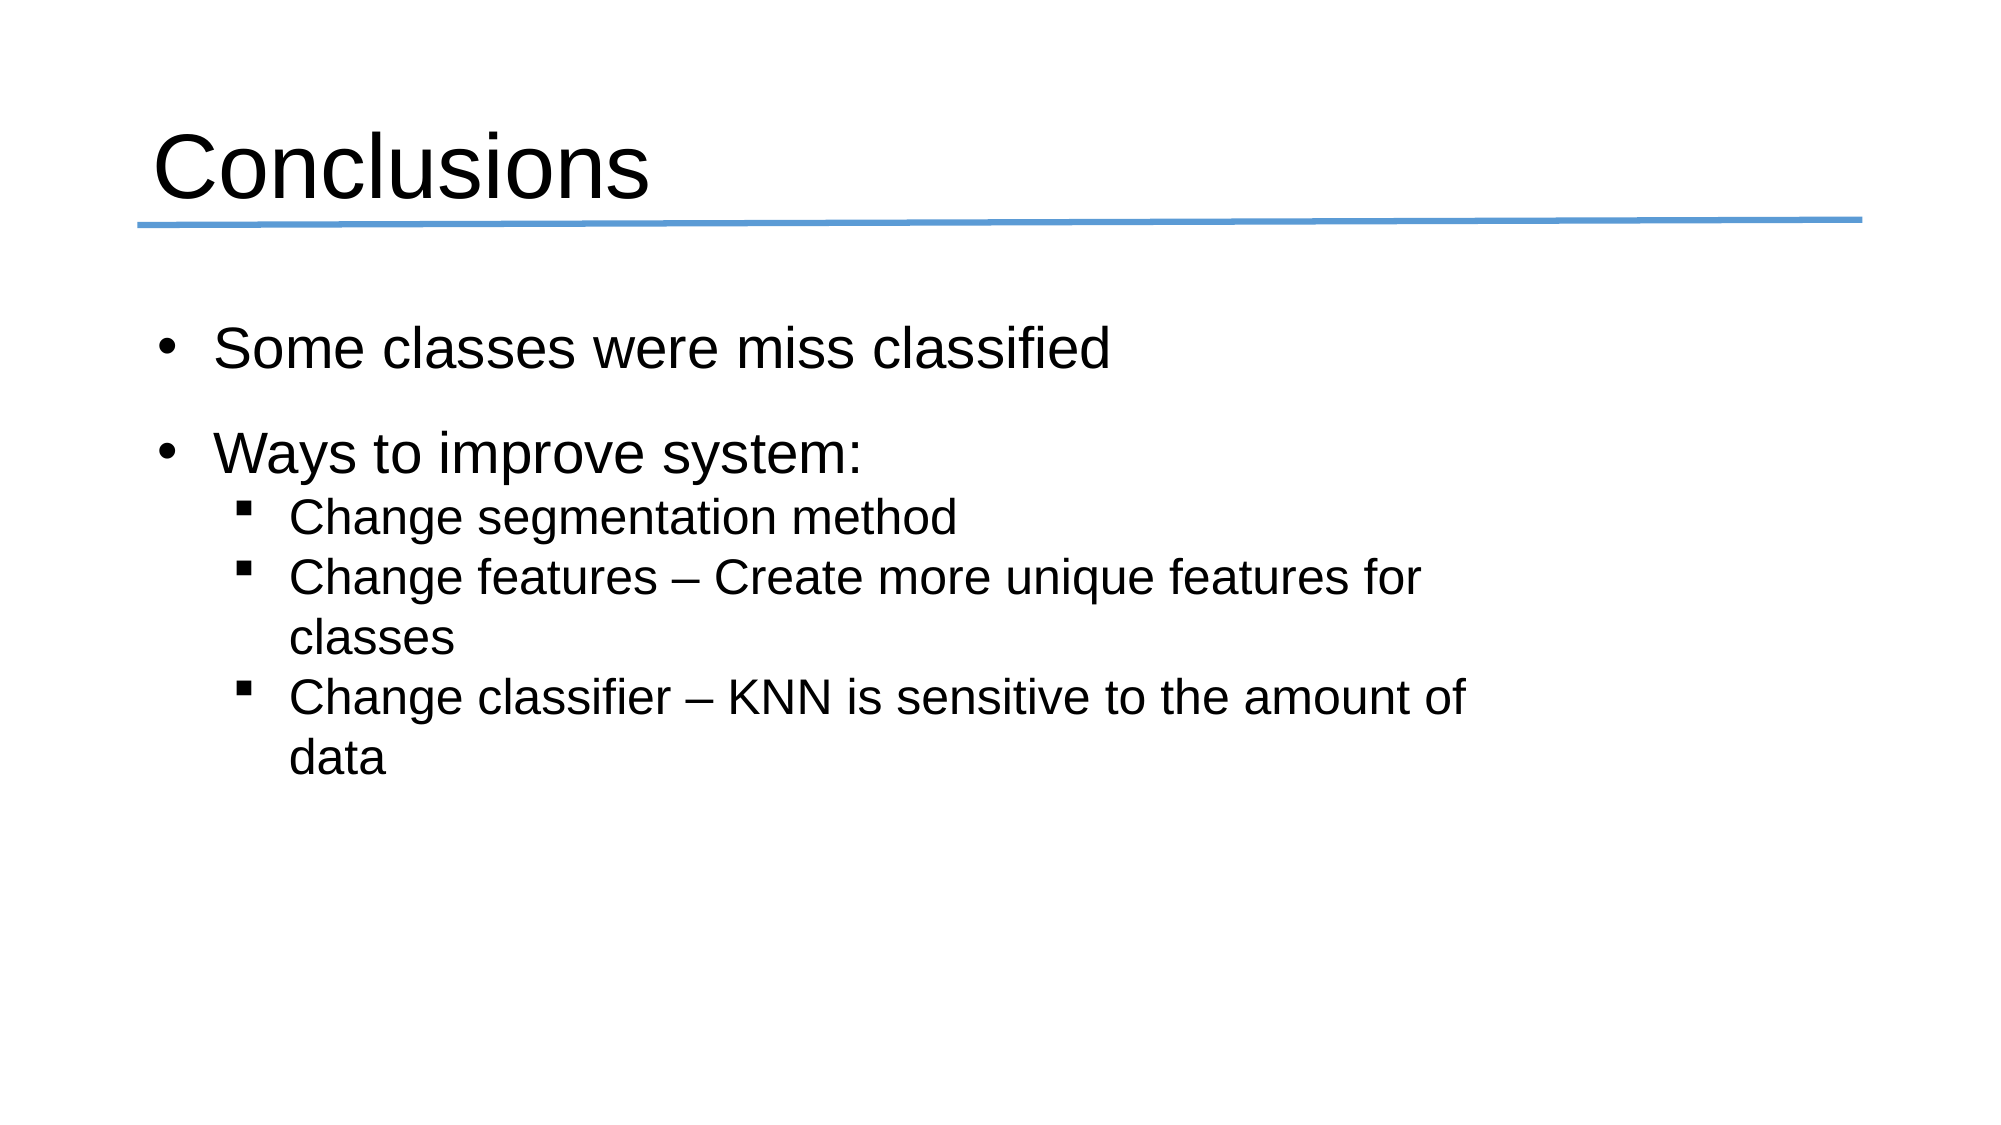

# Conclusions
Some classes were miss classified
Ways to improve system:
Change segmentation method
Change features – Create more unique features for classes
Change classifier – KNN is sensitive to the amount of data